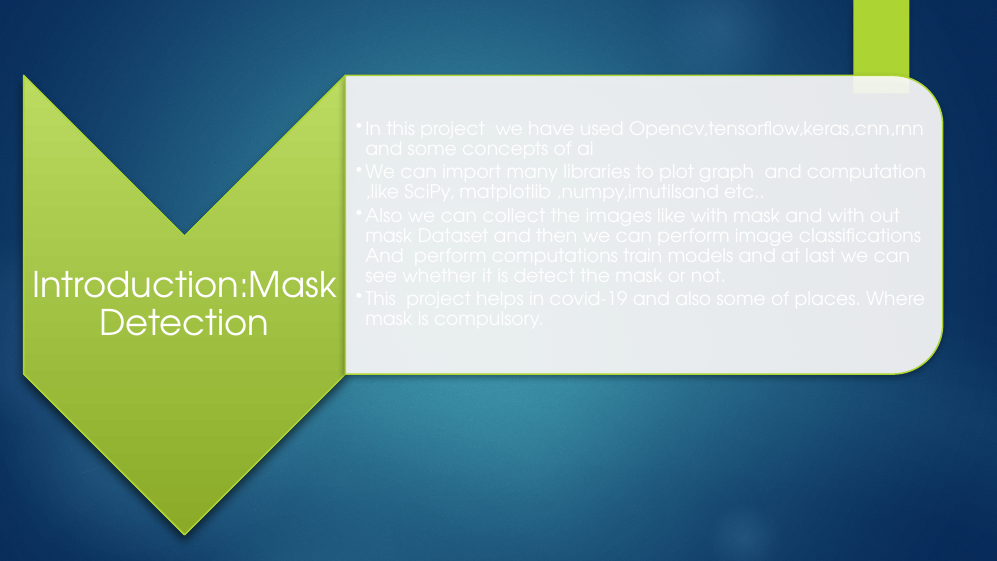

Introduction:Mask Detection
In this project  we have used Opencv,tensorflow,keras,cnn,rnn and some concepts of ai
We can import many libraries to plot graph  and computation ,like SciPy, matplotlib ,numpy,imutilsand etc..
Also we can collect the images like with mask and with out mask Dataset and then we can perform image classifications And  perform computations train models and at last we can see whether it is detect the mask or not.
This  project helps in covid-19 and also some of places. Where mask is compulsory.